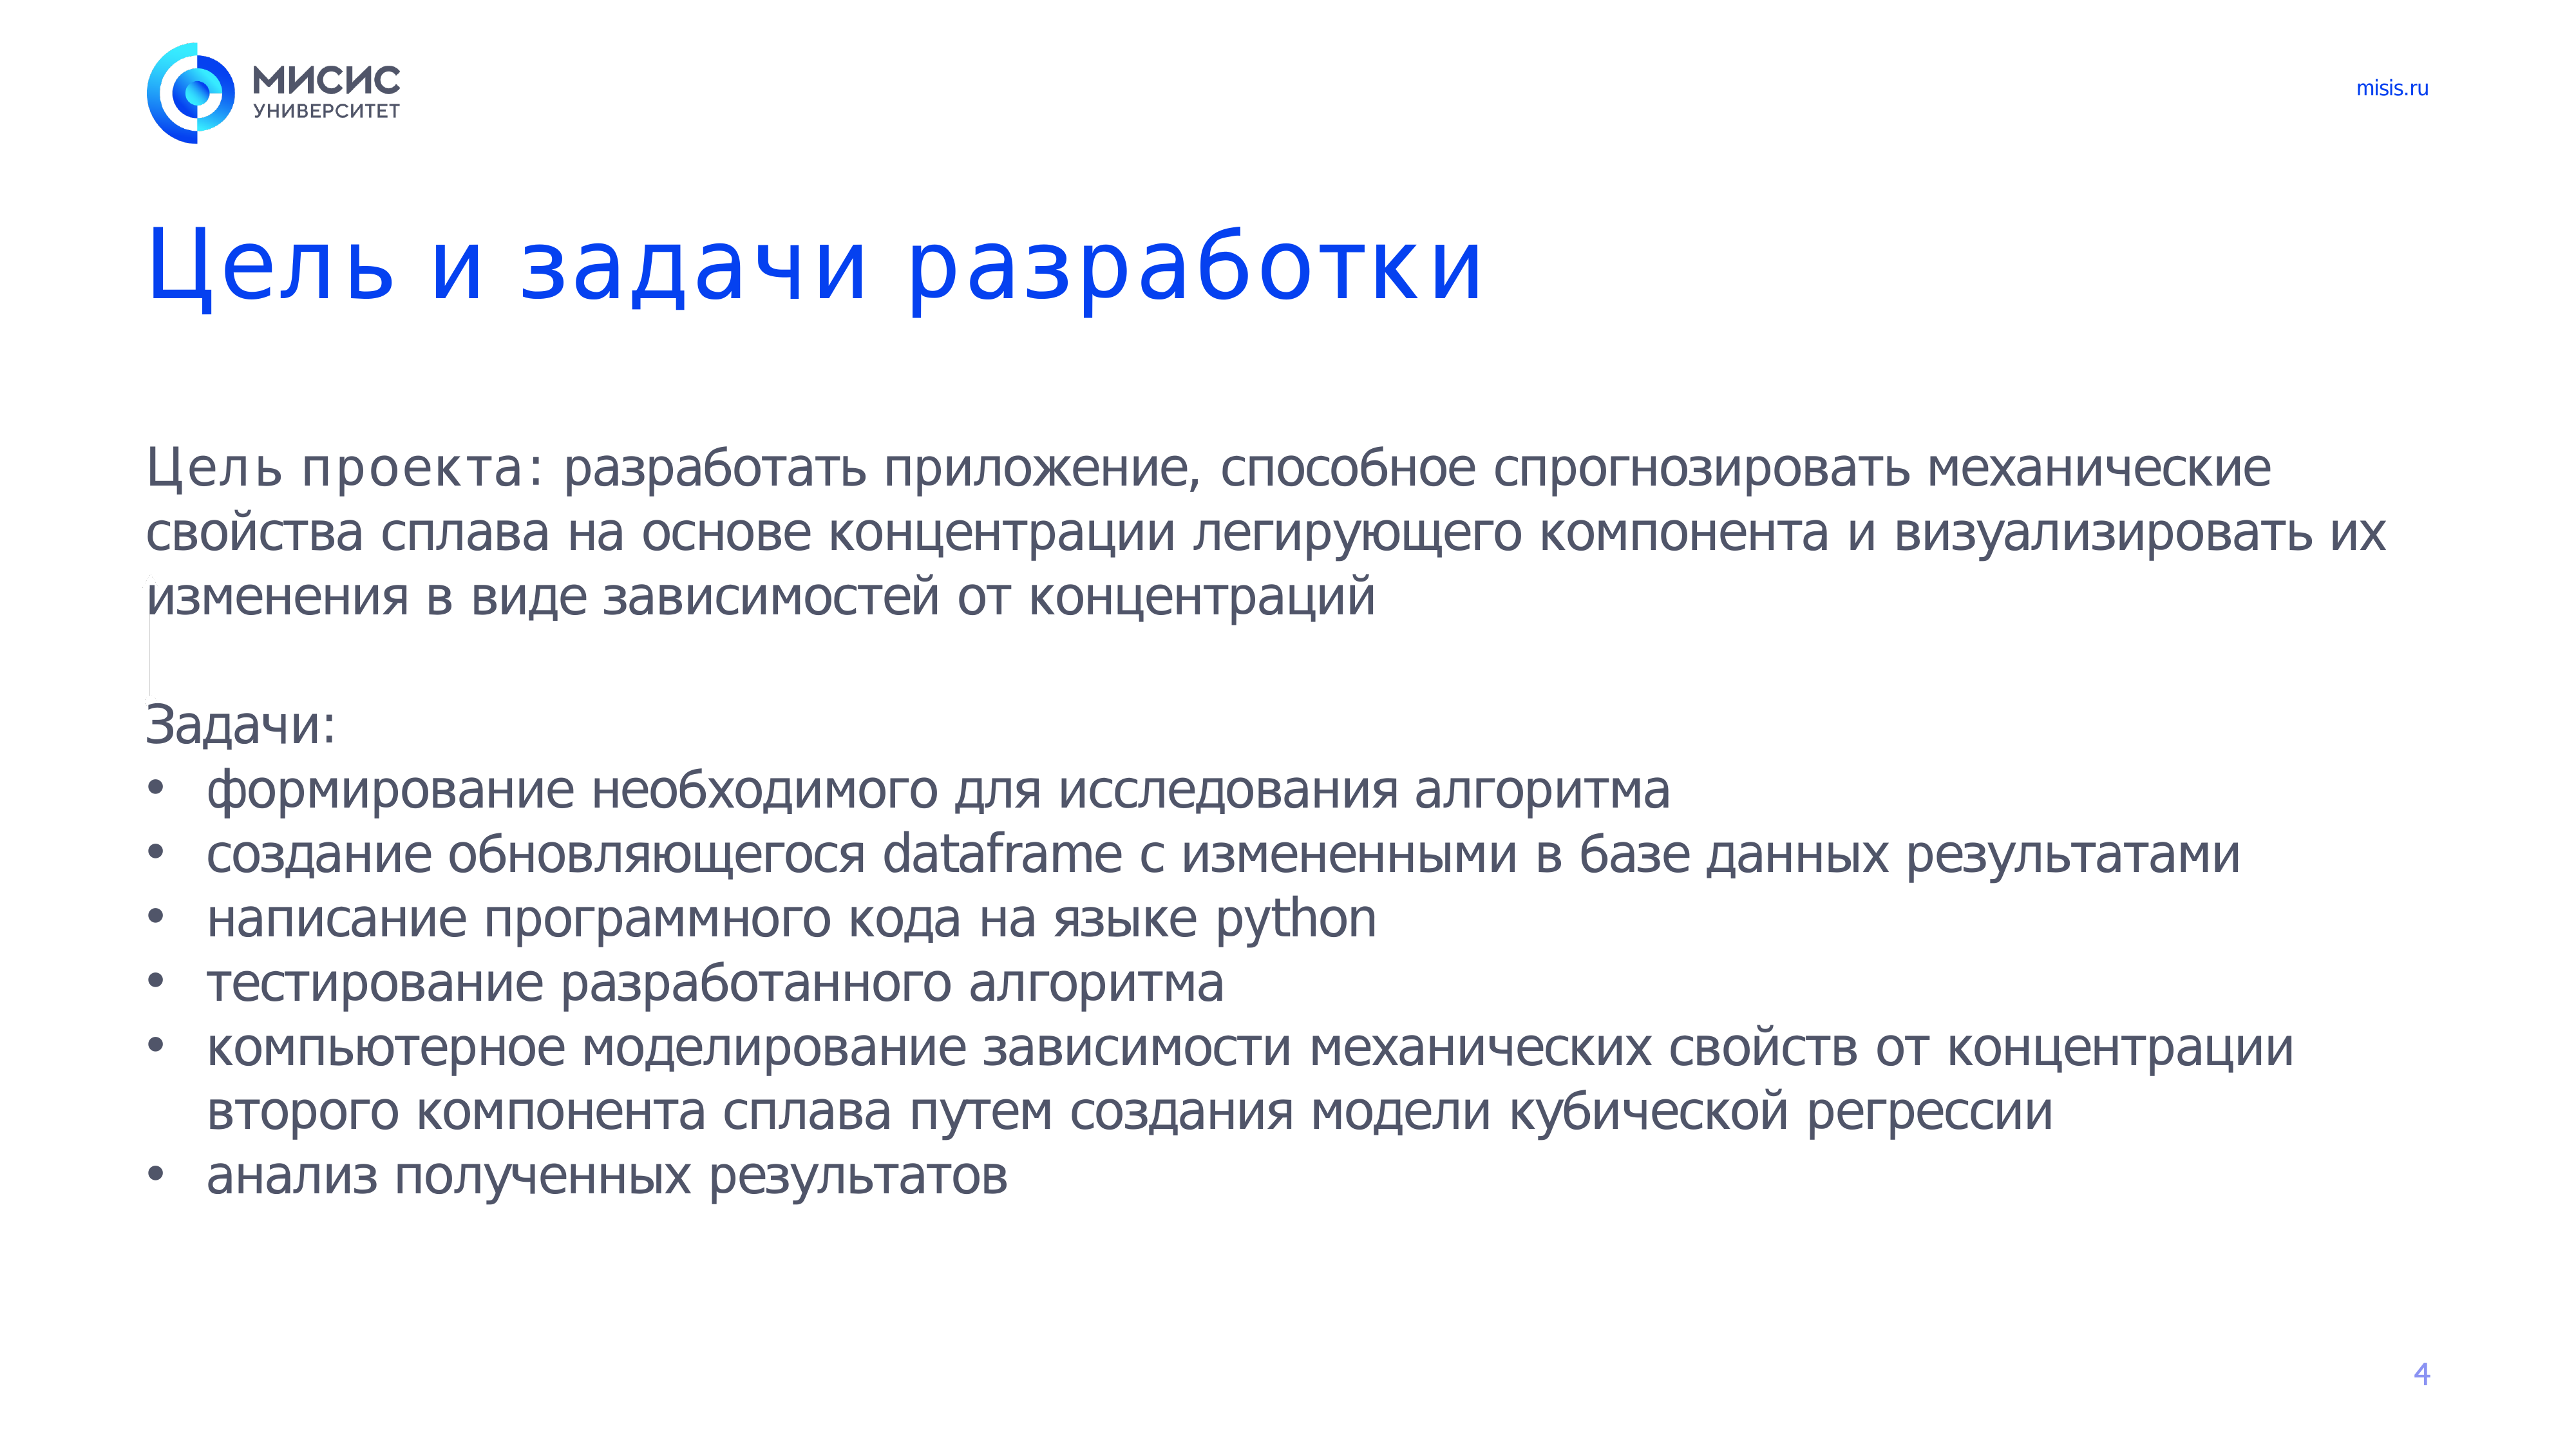

# Цель и задачи разработки
Цель проекта: разработать приложение, способное cпрогнозировать механические свойства сплава на основе концентрации легирующего компонента и визуализировать их изменения в виде зависимостей от концентраций

Задачи:
формирование необходимого для исследования алгоритма
создание обновляющегося dataframe с измененными в базе данных результатами
написание программного кода на языке python
тестирование разработанного алгоритма
компьютерное моделирование зависимости механических свойств от концентрации второго компонента сплава путем создания модели кубической регрессии
анализ полученных результатов

4